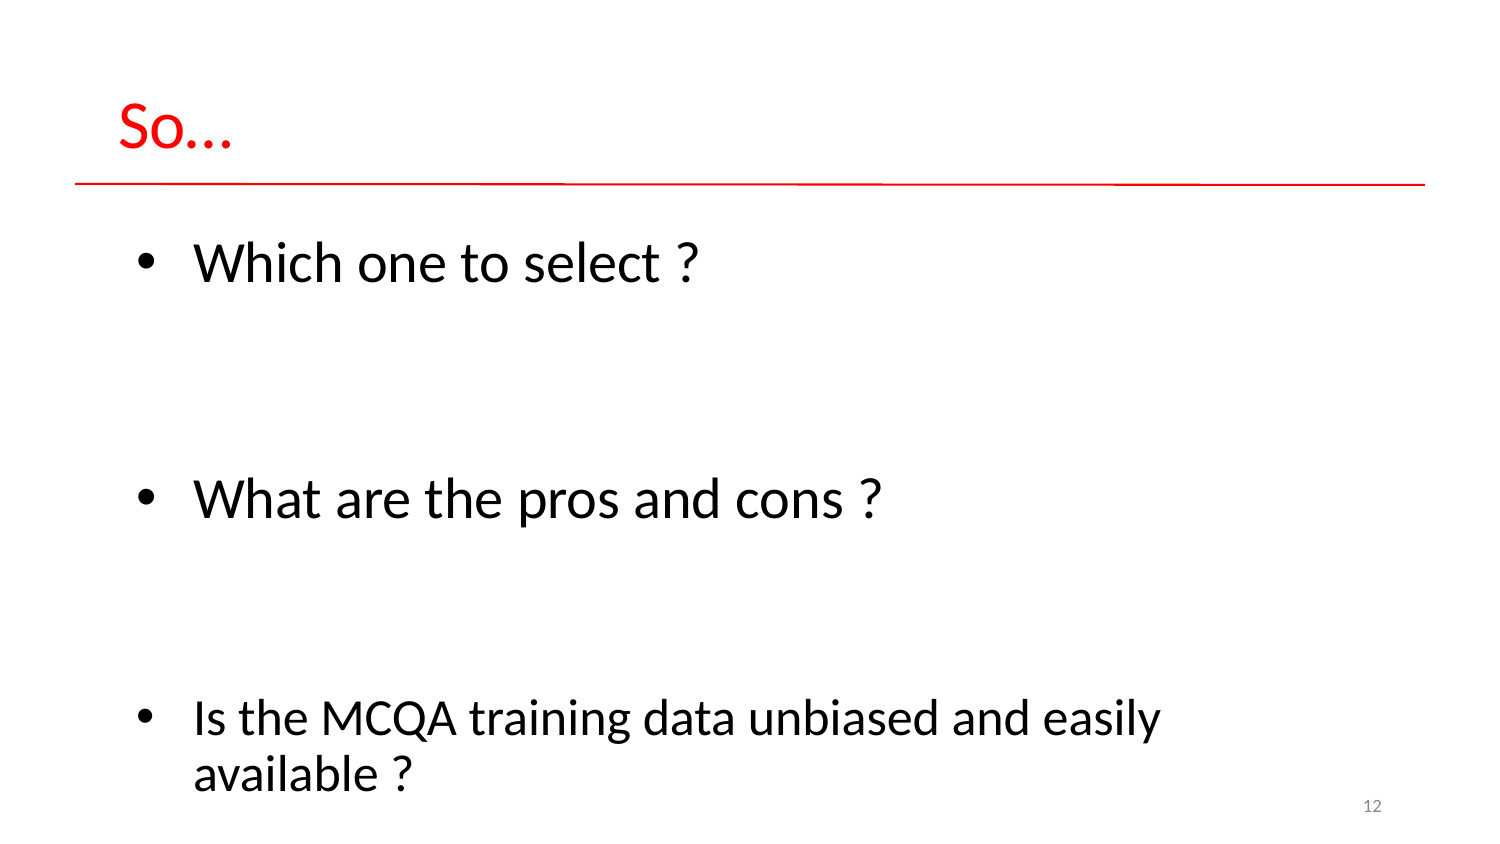

# So…
Which one to select ?

What are the pros and cons ?

Is the MCQA training data unbiased and easily available ?

12